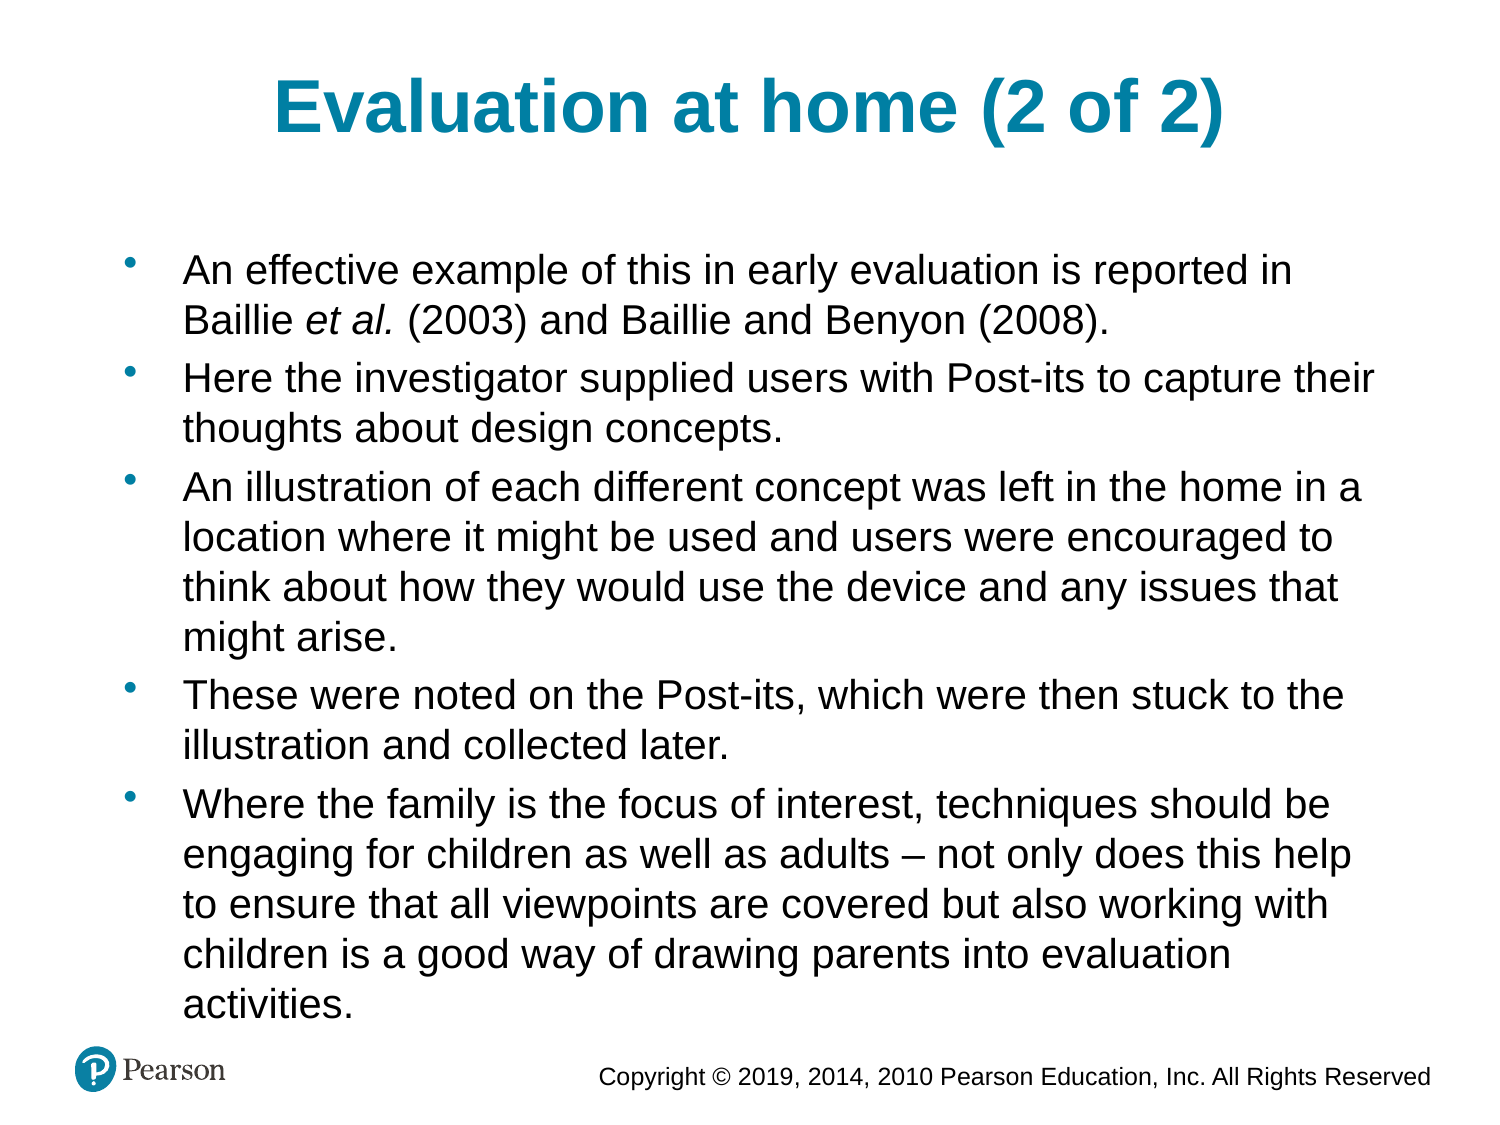

Evaluation at home (2 of 2)
An effective example of this in early evaluation is reported in Baillie et al. (2003) and Baillie and Benyon (2008).
Here the investigator supplied users with Post-its to capture their thoughts about design concepts.
An illustration of each different concept was left in the home in a location where it might be used and users were encouraged to think about how they would use the device and any issues that might arise.
These were noted on the Post-its, which were then stuck to the illustration and collected later.
Where the family is the focus of interest, techniques should be engaging for children as well as adults – not only does this help to ensure that all viewpoints are covered but also working with children is a good way of drawing parents into evaluation activities.